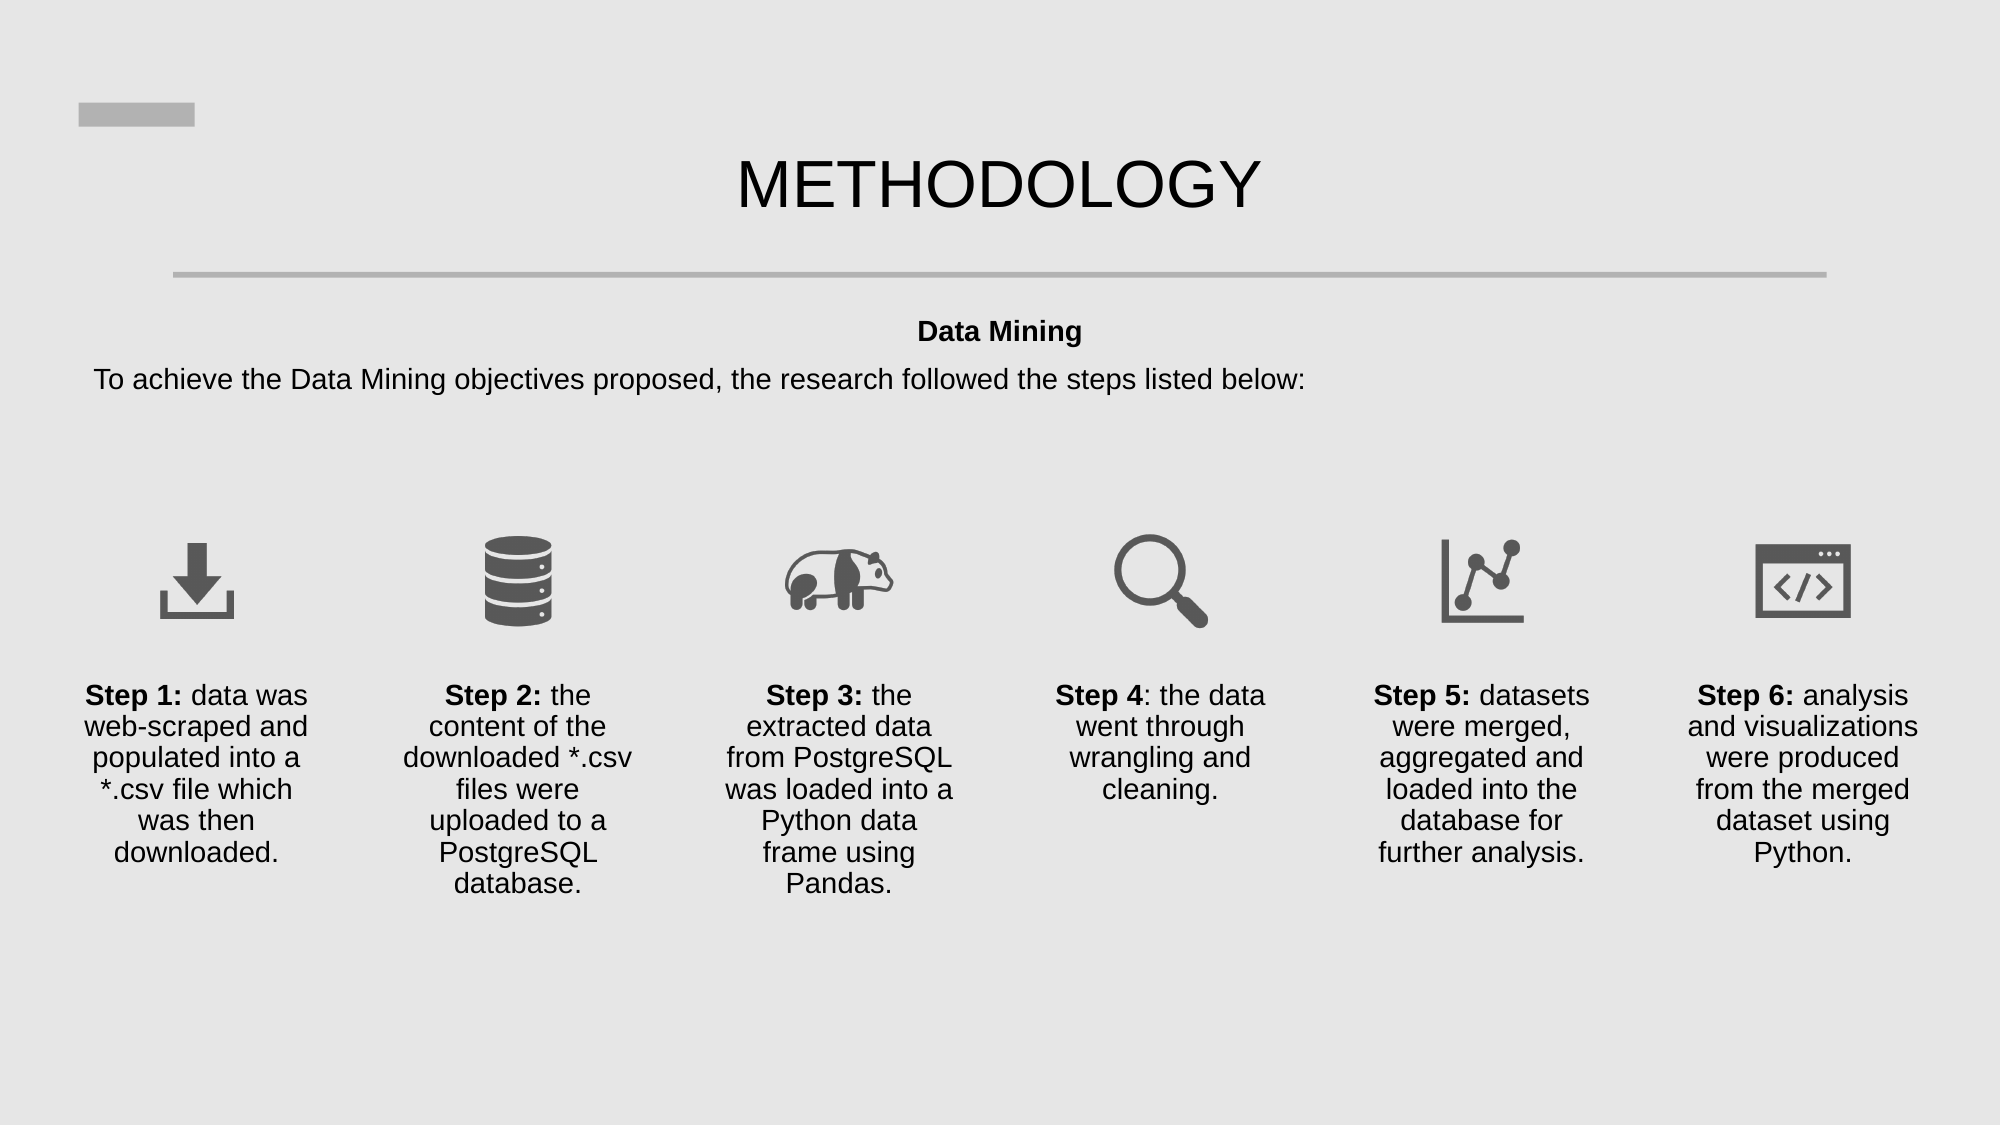

METHODOLOGY

Data Mining
To achieve the Data Mining objectives proposed, the research followed the steps listed below:

Step 1: data was web-scraped and populated into a *.csv file which was then downloaded.

Step 2: the content of the downloaded *.csv files were uploaded to a PostgreSQL database.

Step 3: the extracted data from PostgreSQL was loaded into a Python data frame using Pandas.

Step 4: the data went through wrangling and cleaning.

Step 5: datasets were merged, aggregated and loaded into the database for further analysis.

Step 6: analysis and visualizations were produced from the merged dataset using Python.